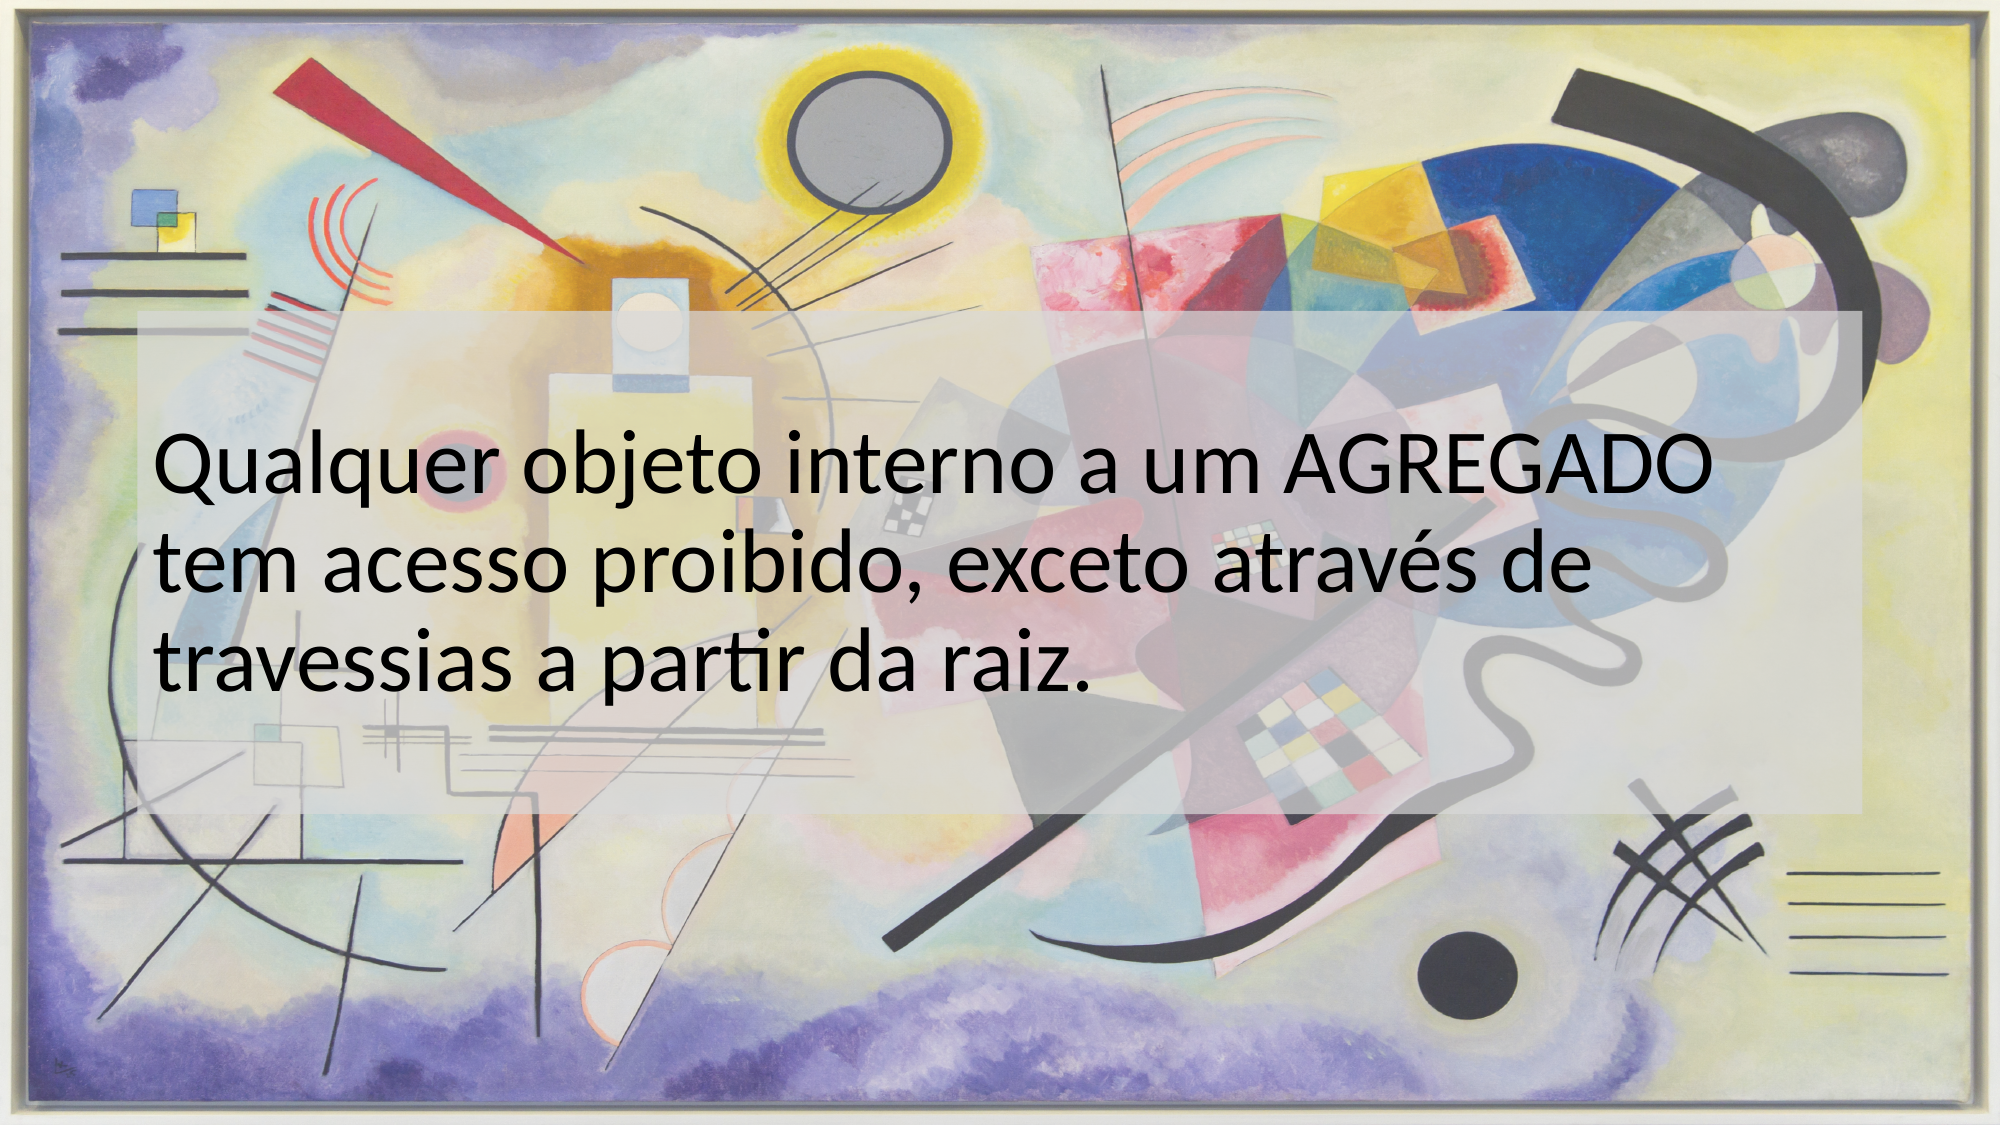

# Qualquer objeto interno a um AGREGADO tem acesso proibido, exceto através de travessias a partir da raiz.